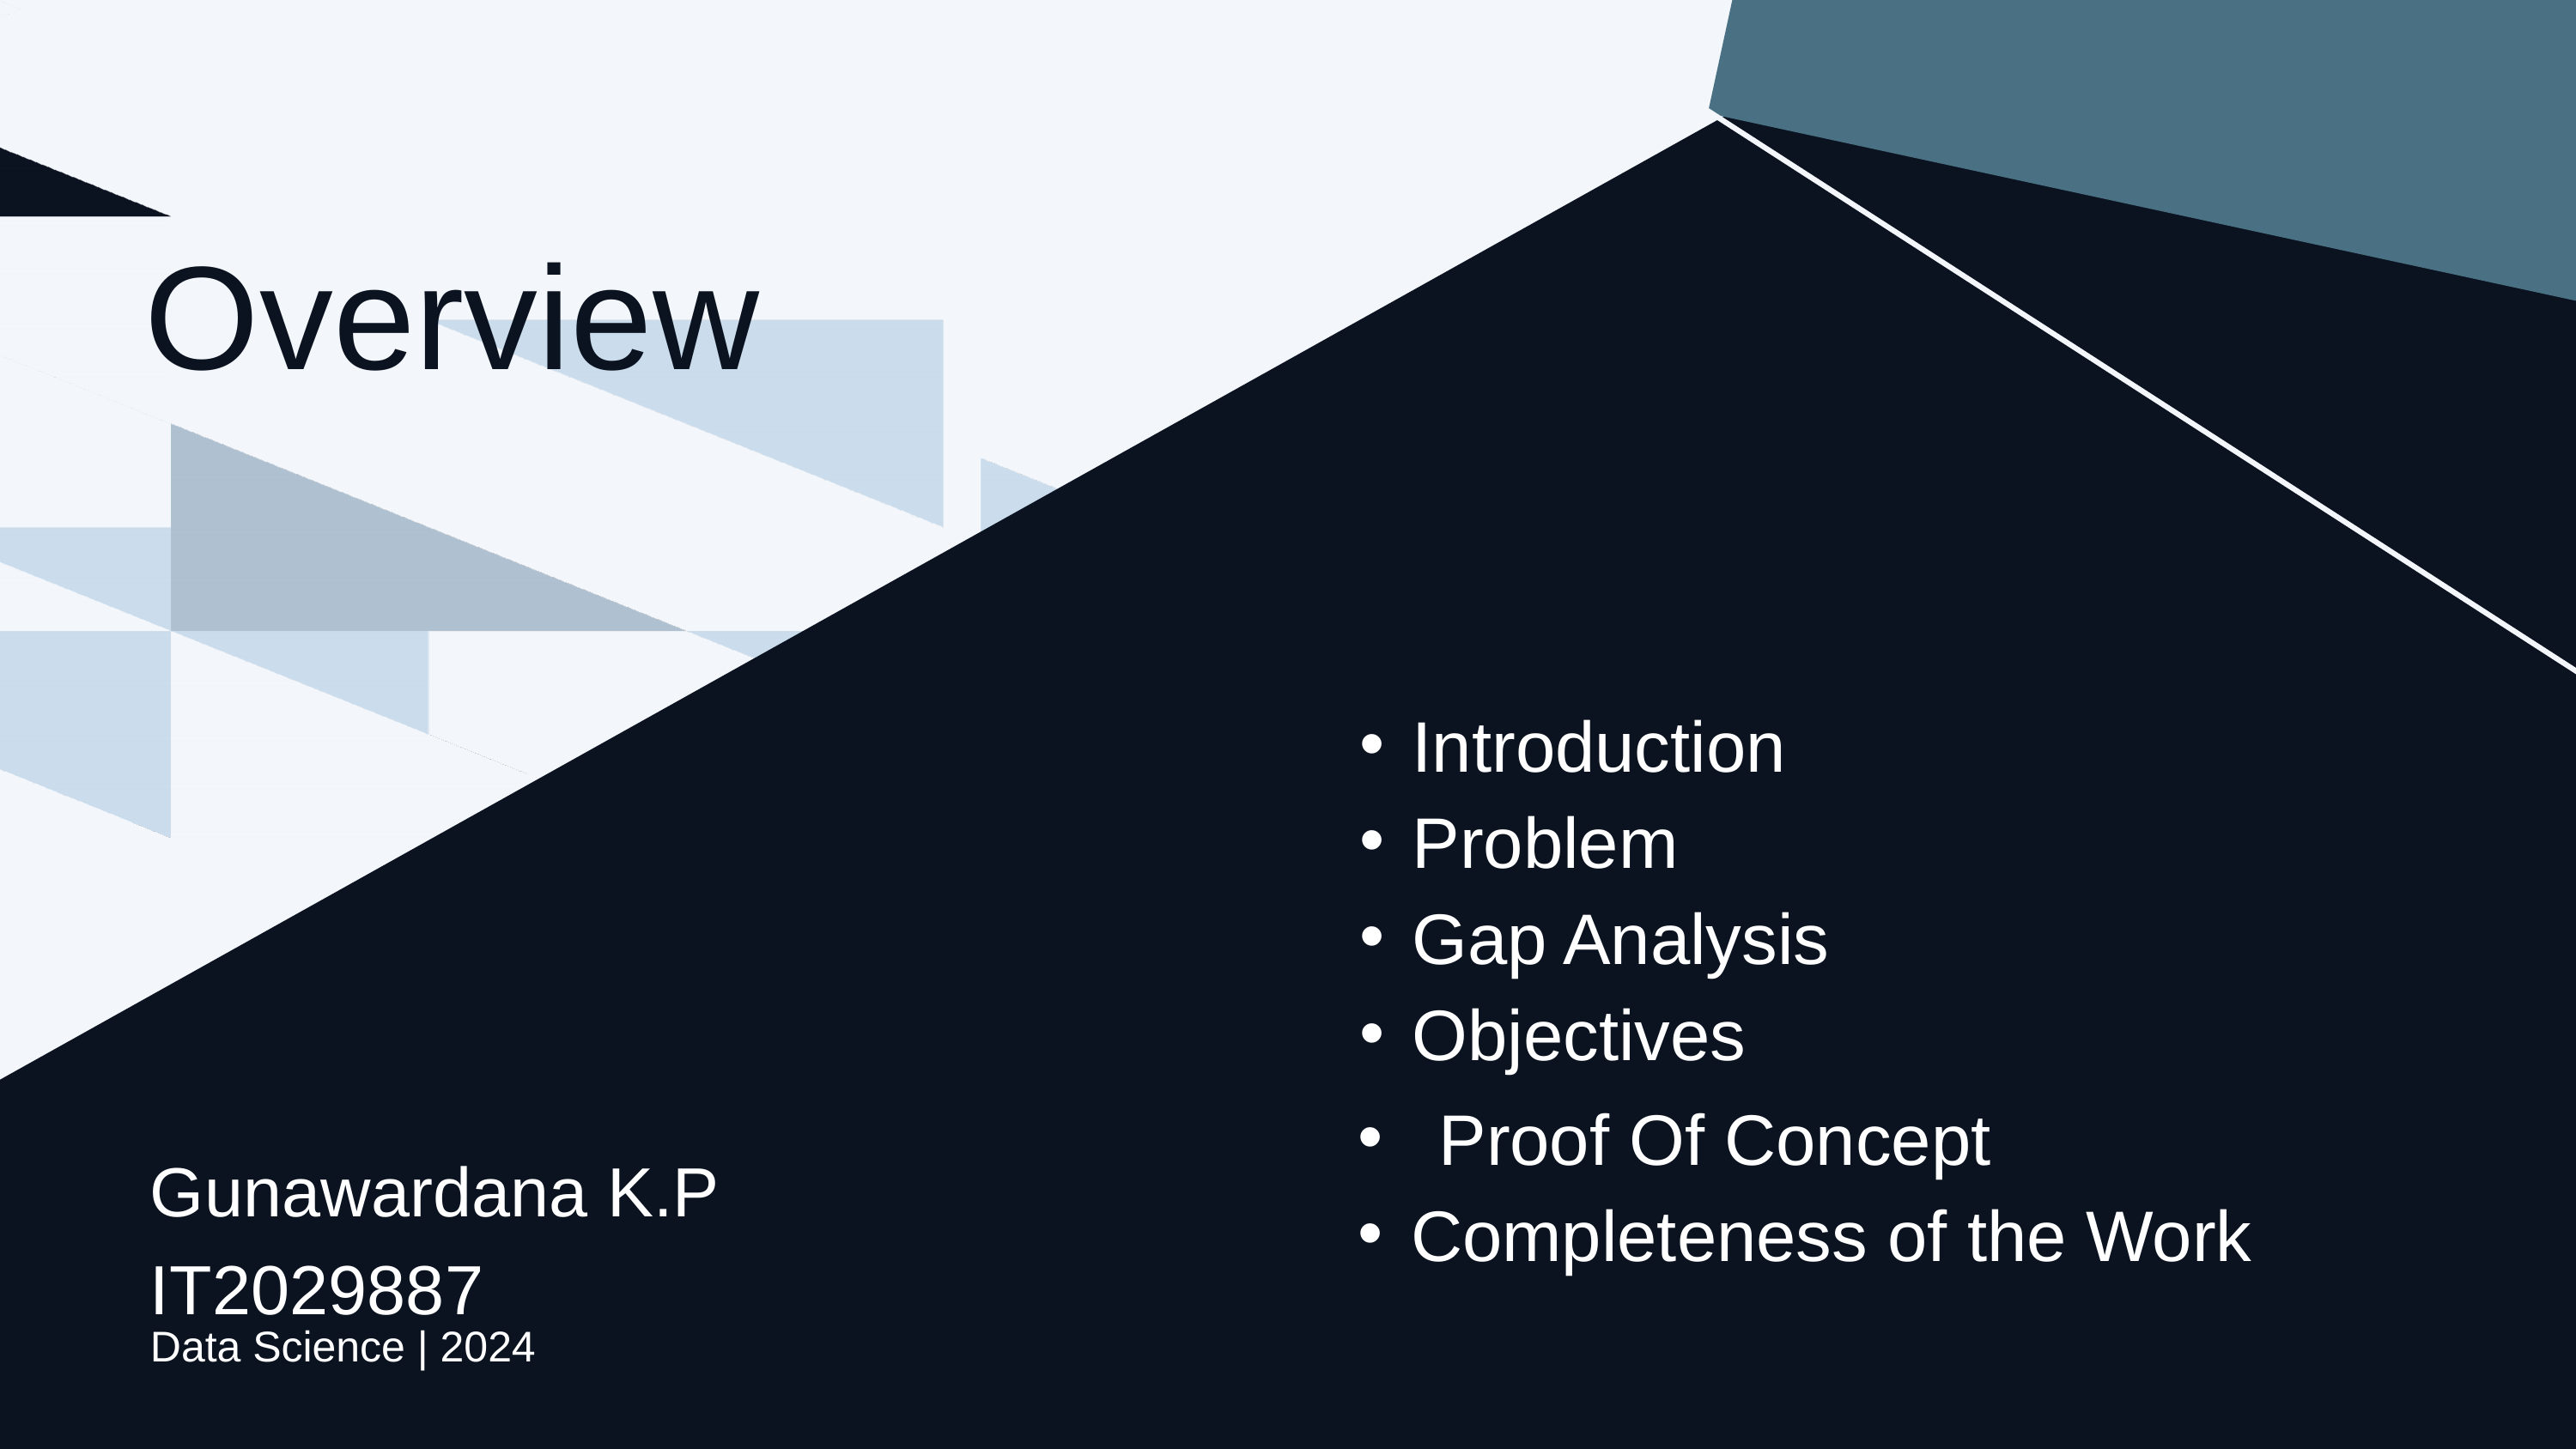

Overview

Introduction
Problem
Gap Analysis
Objectives
Proof Of Concept
Completeness of the Work
Gunawardana K.P IT2029887

Data Science | 2024